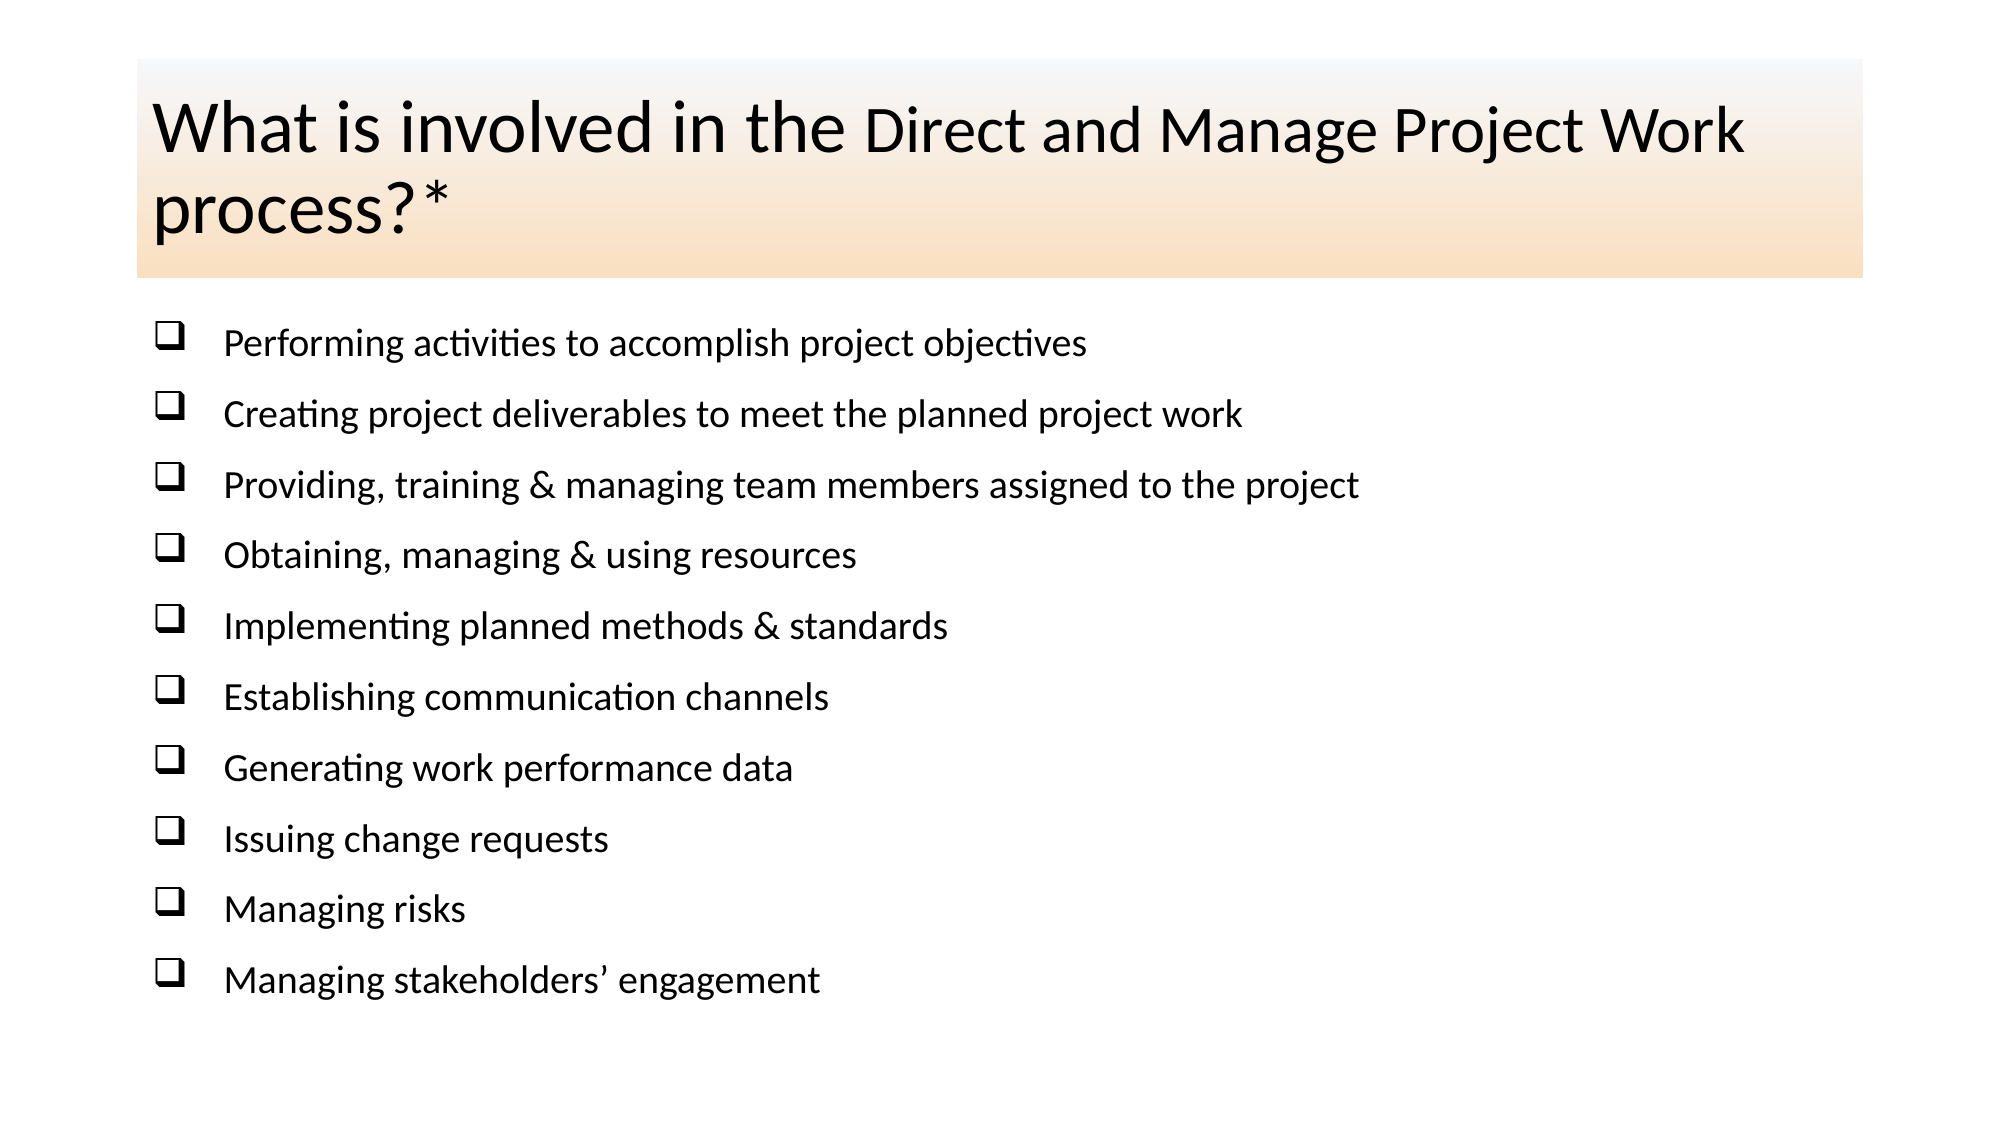

# What is involved in the Direct and Manage Project Work process?*
Performing activities to accomplish project objectives
Creating project deliverables to meet the planned project work
Providing, training & managing team members assigned to the project
Obtaining, managing & using resources
Implementing planned methods & standards
Establishing communication channels
Generating work performance data
Issuing change requests
Managing risks
Managing stakeholders’ engagement
The PMI Registered Education Provider logo is a registered mark of the Project Management Institute, Inc.